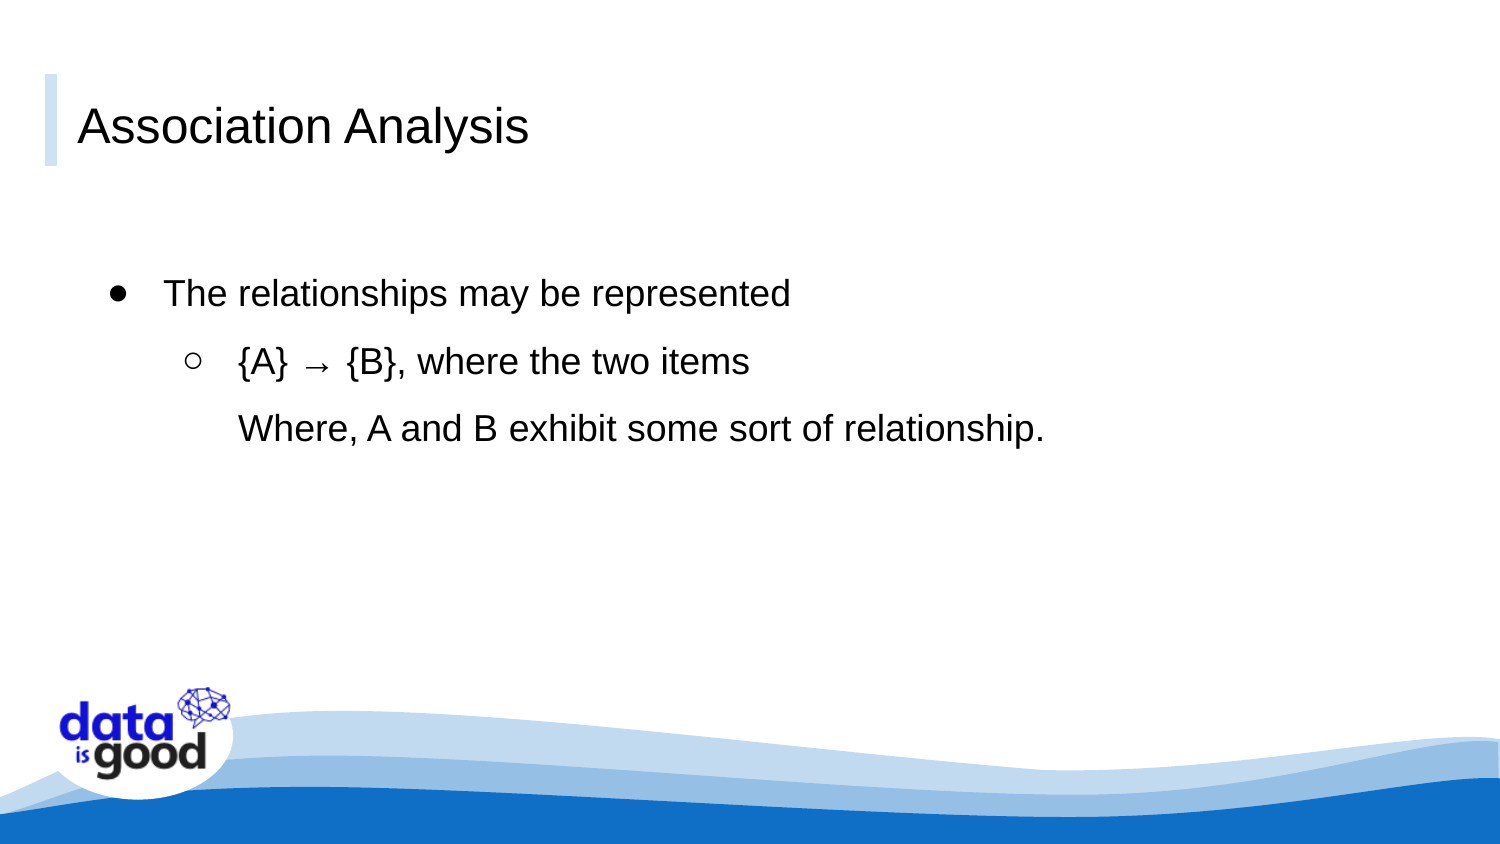

# Association Analysis
The relationships may be represented
{A} → {B}, where the two items
Where, A and B exhibit some sort of relationship.